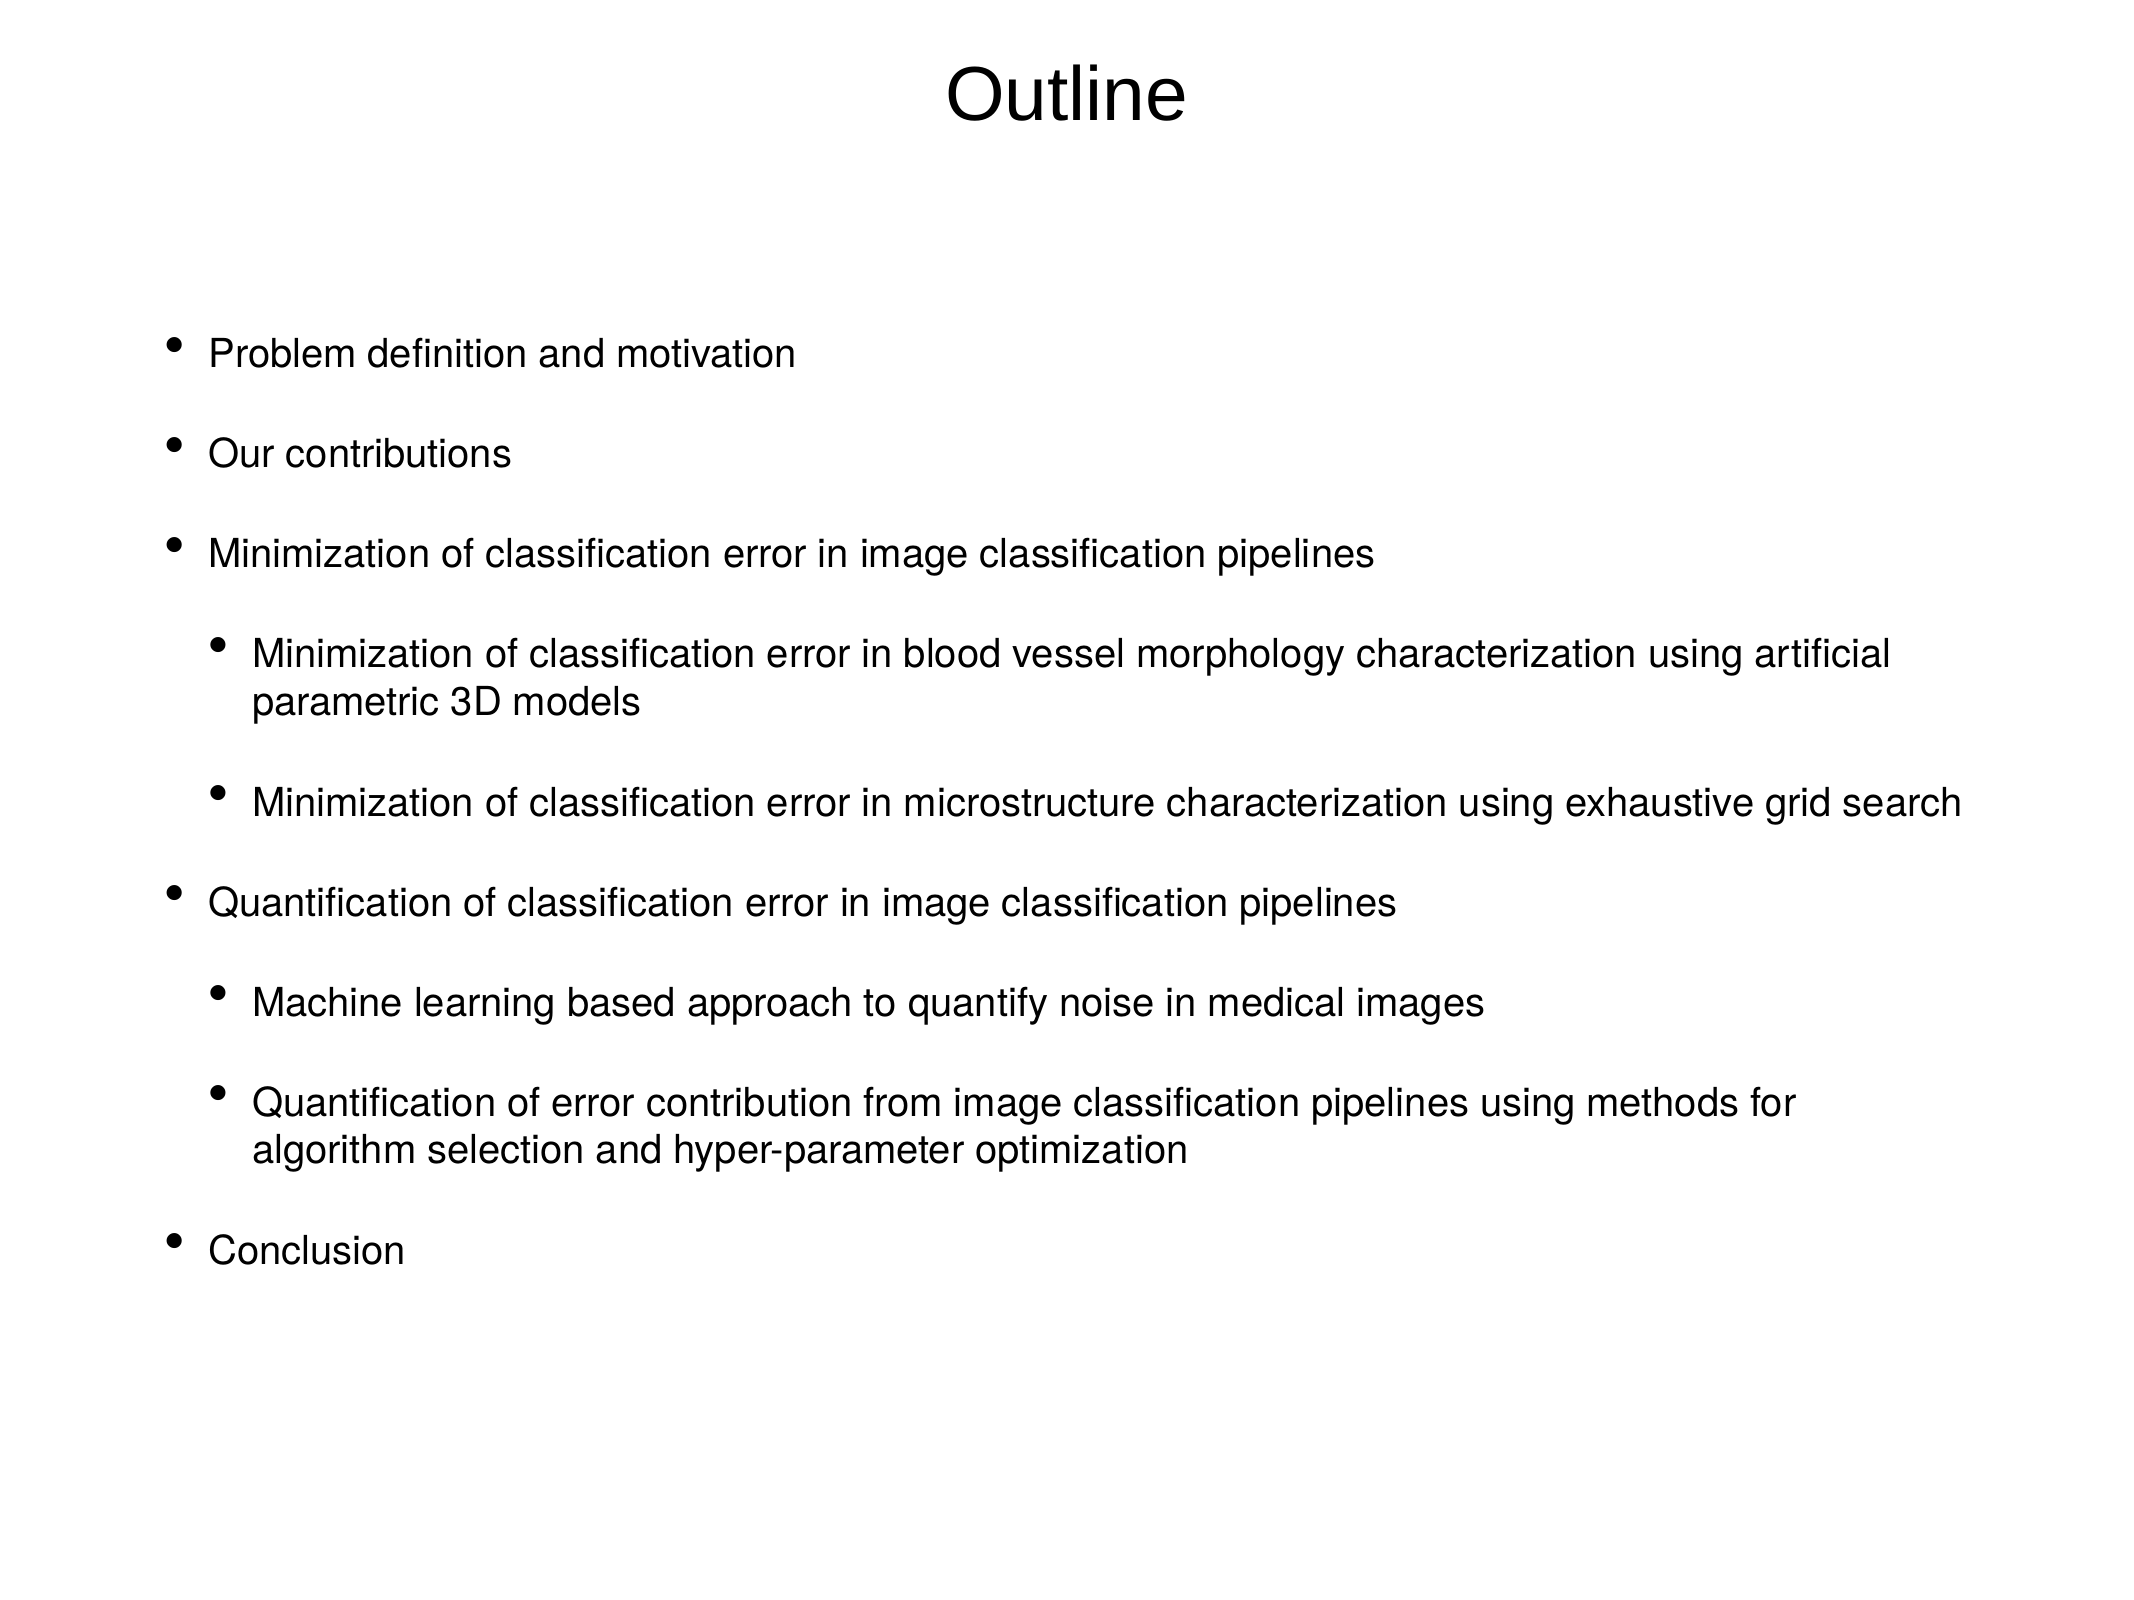

# Outline
Problem definition and motivation
Our contributions
Minimization of classification error in image classification pipelines
Minimization of classification error in blood vessel morphology characterization using artificial parametric 3D models
Minimization of classification error in microstructure characterization using exhaustive grid search
Quantification of classification error in image classification pipelines
Machine learning based approach to quantify noise in medical images
Quantification of error contribution from image classification pipelines using methods for algorithm selection and hyper-parameter optimization
Conclusion